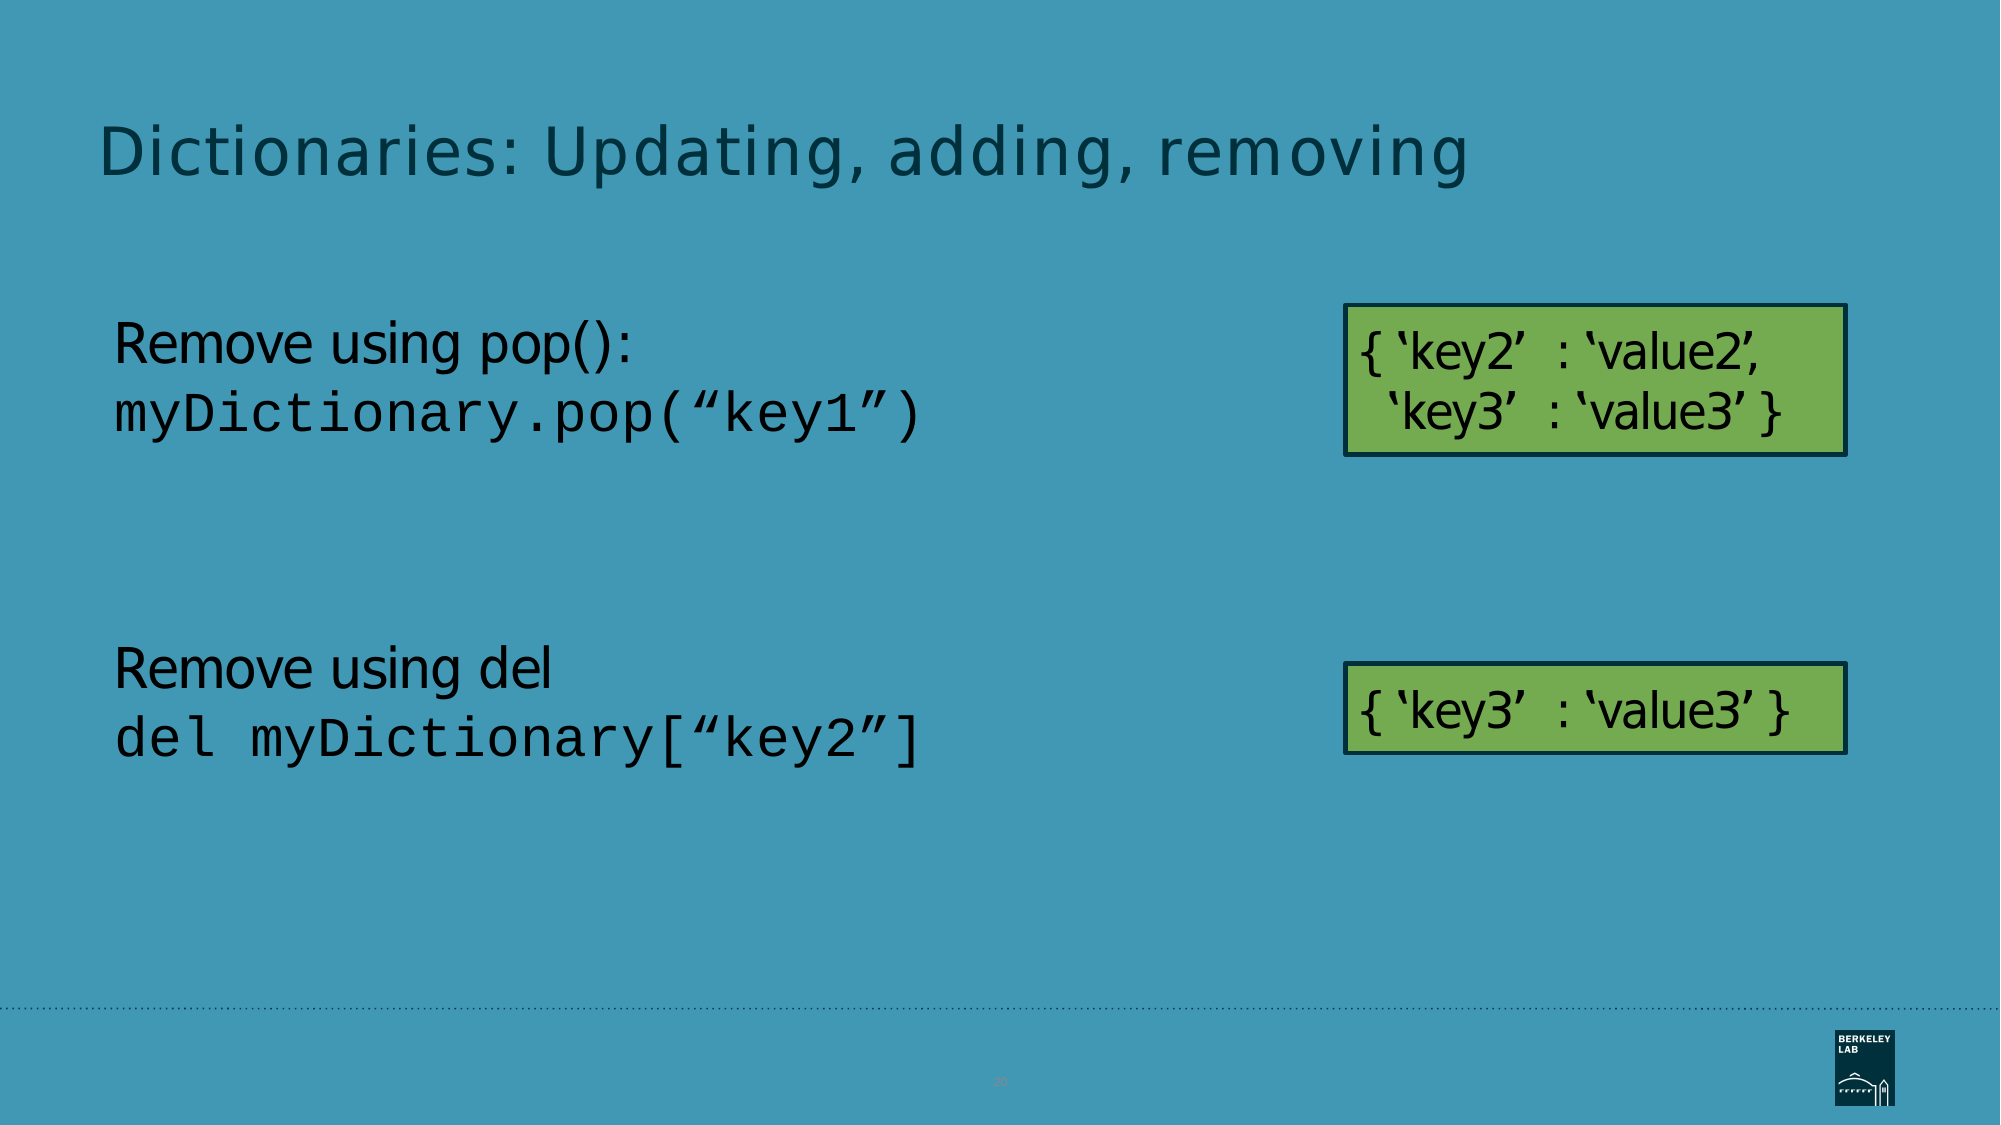

# Dictionaries: Updating, adding, removing
Remove using pop():
myDictionary.pop(“key1”)
{ ‘key2’  : ‘value2’,
  ‘key3’  : ‘value3’ }

Remove using del
del myDictionary[“key2”]
{ ‘key3’  : ‘value3’ }
20